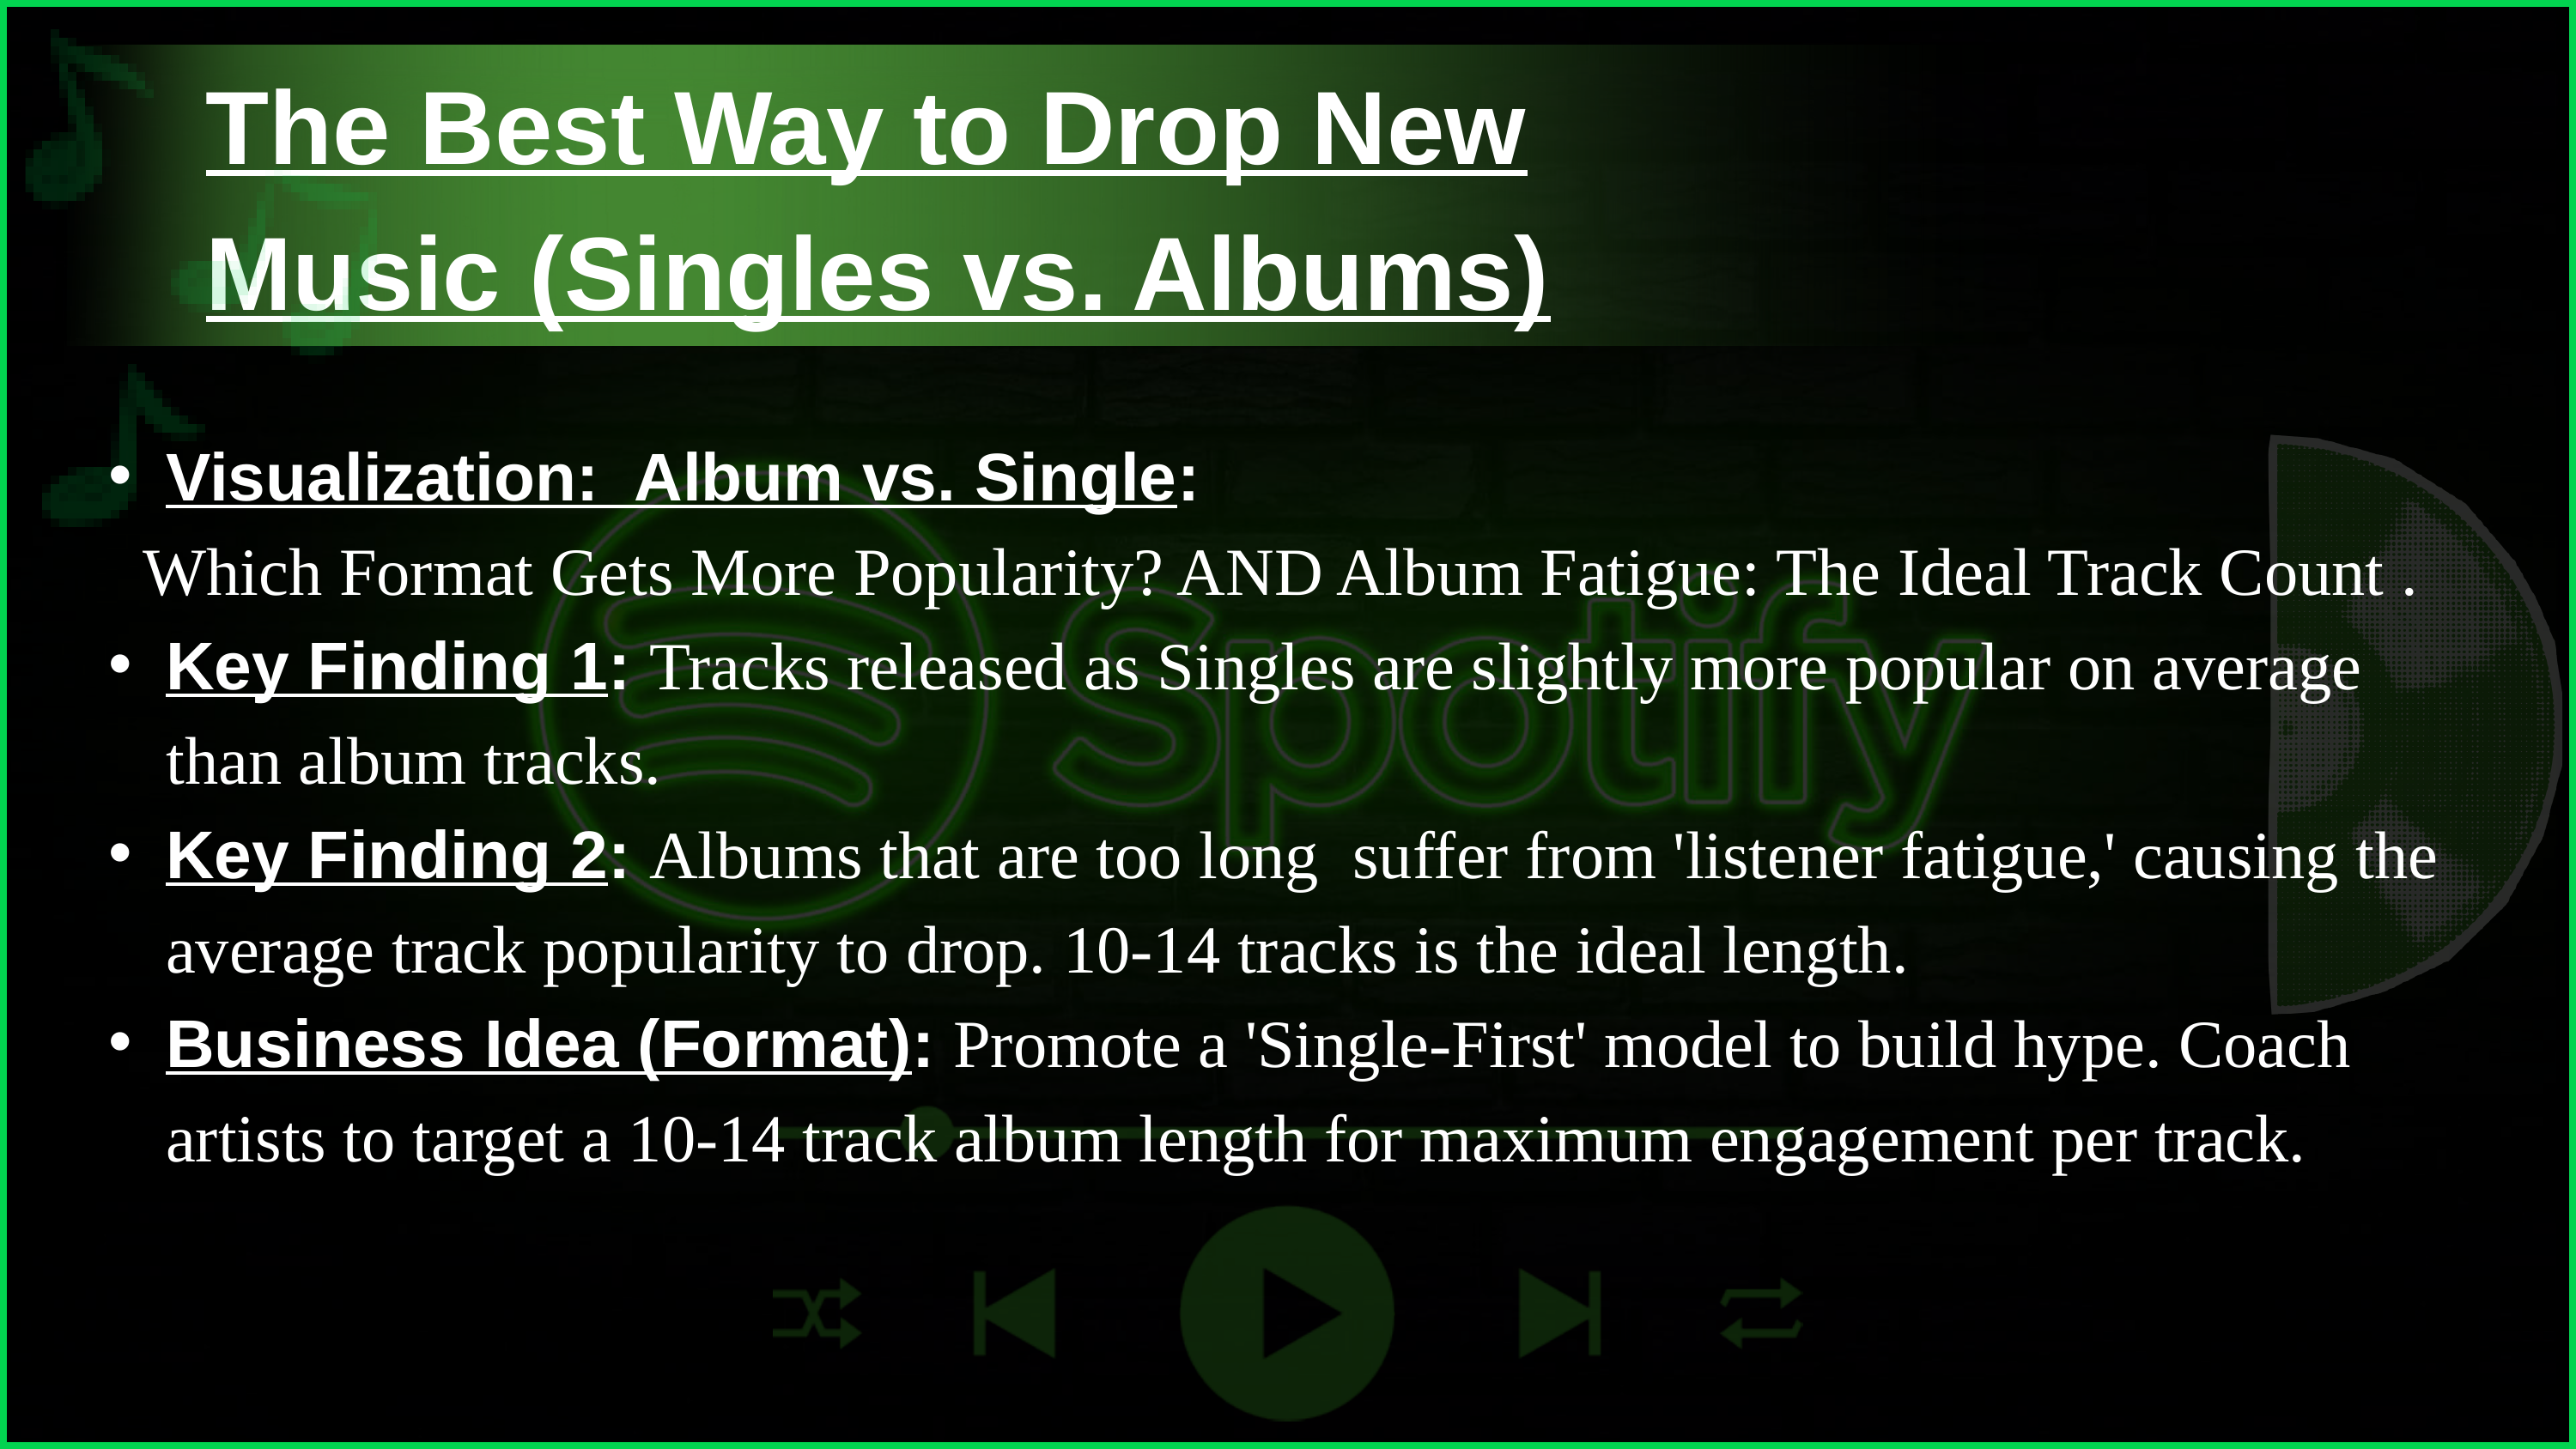

The Best Way to Drop New Music (Singles vs. Albums)

Visualization:  Album vs. Single:
     Which Format Gets More Popularity? AND Album Fatigue: The Ideal Track Count .
Key Finding 1: Tracks released as Singles are slightly more popular on average than album tracks.
Key Finding 2: Albums that are too long  suffer from 'listener fatigue,' causing the average track popularity to drop. 10-14 tracks is the ideal length.
Business Idea (Format): Promote a 'Single-First' model to build hype. Coach artists to target a 10-14 track album length for maximum engagement per track.